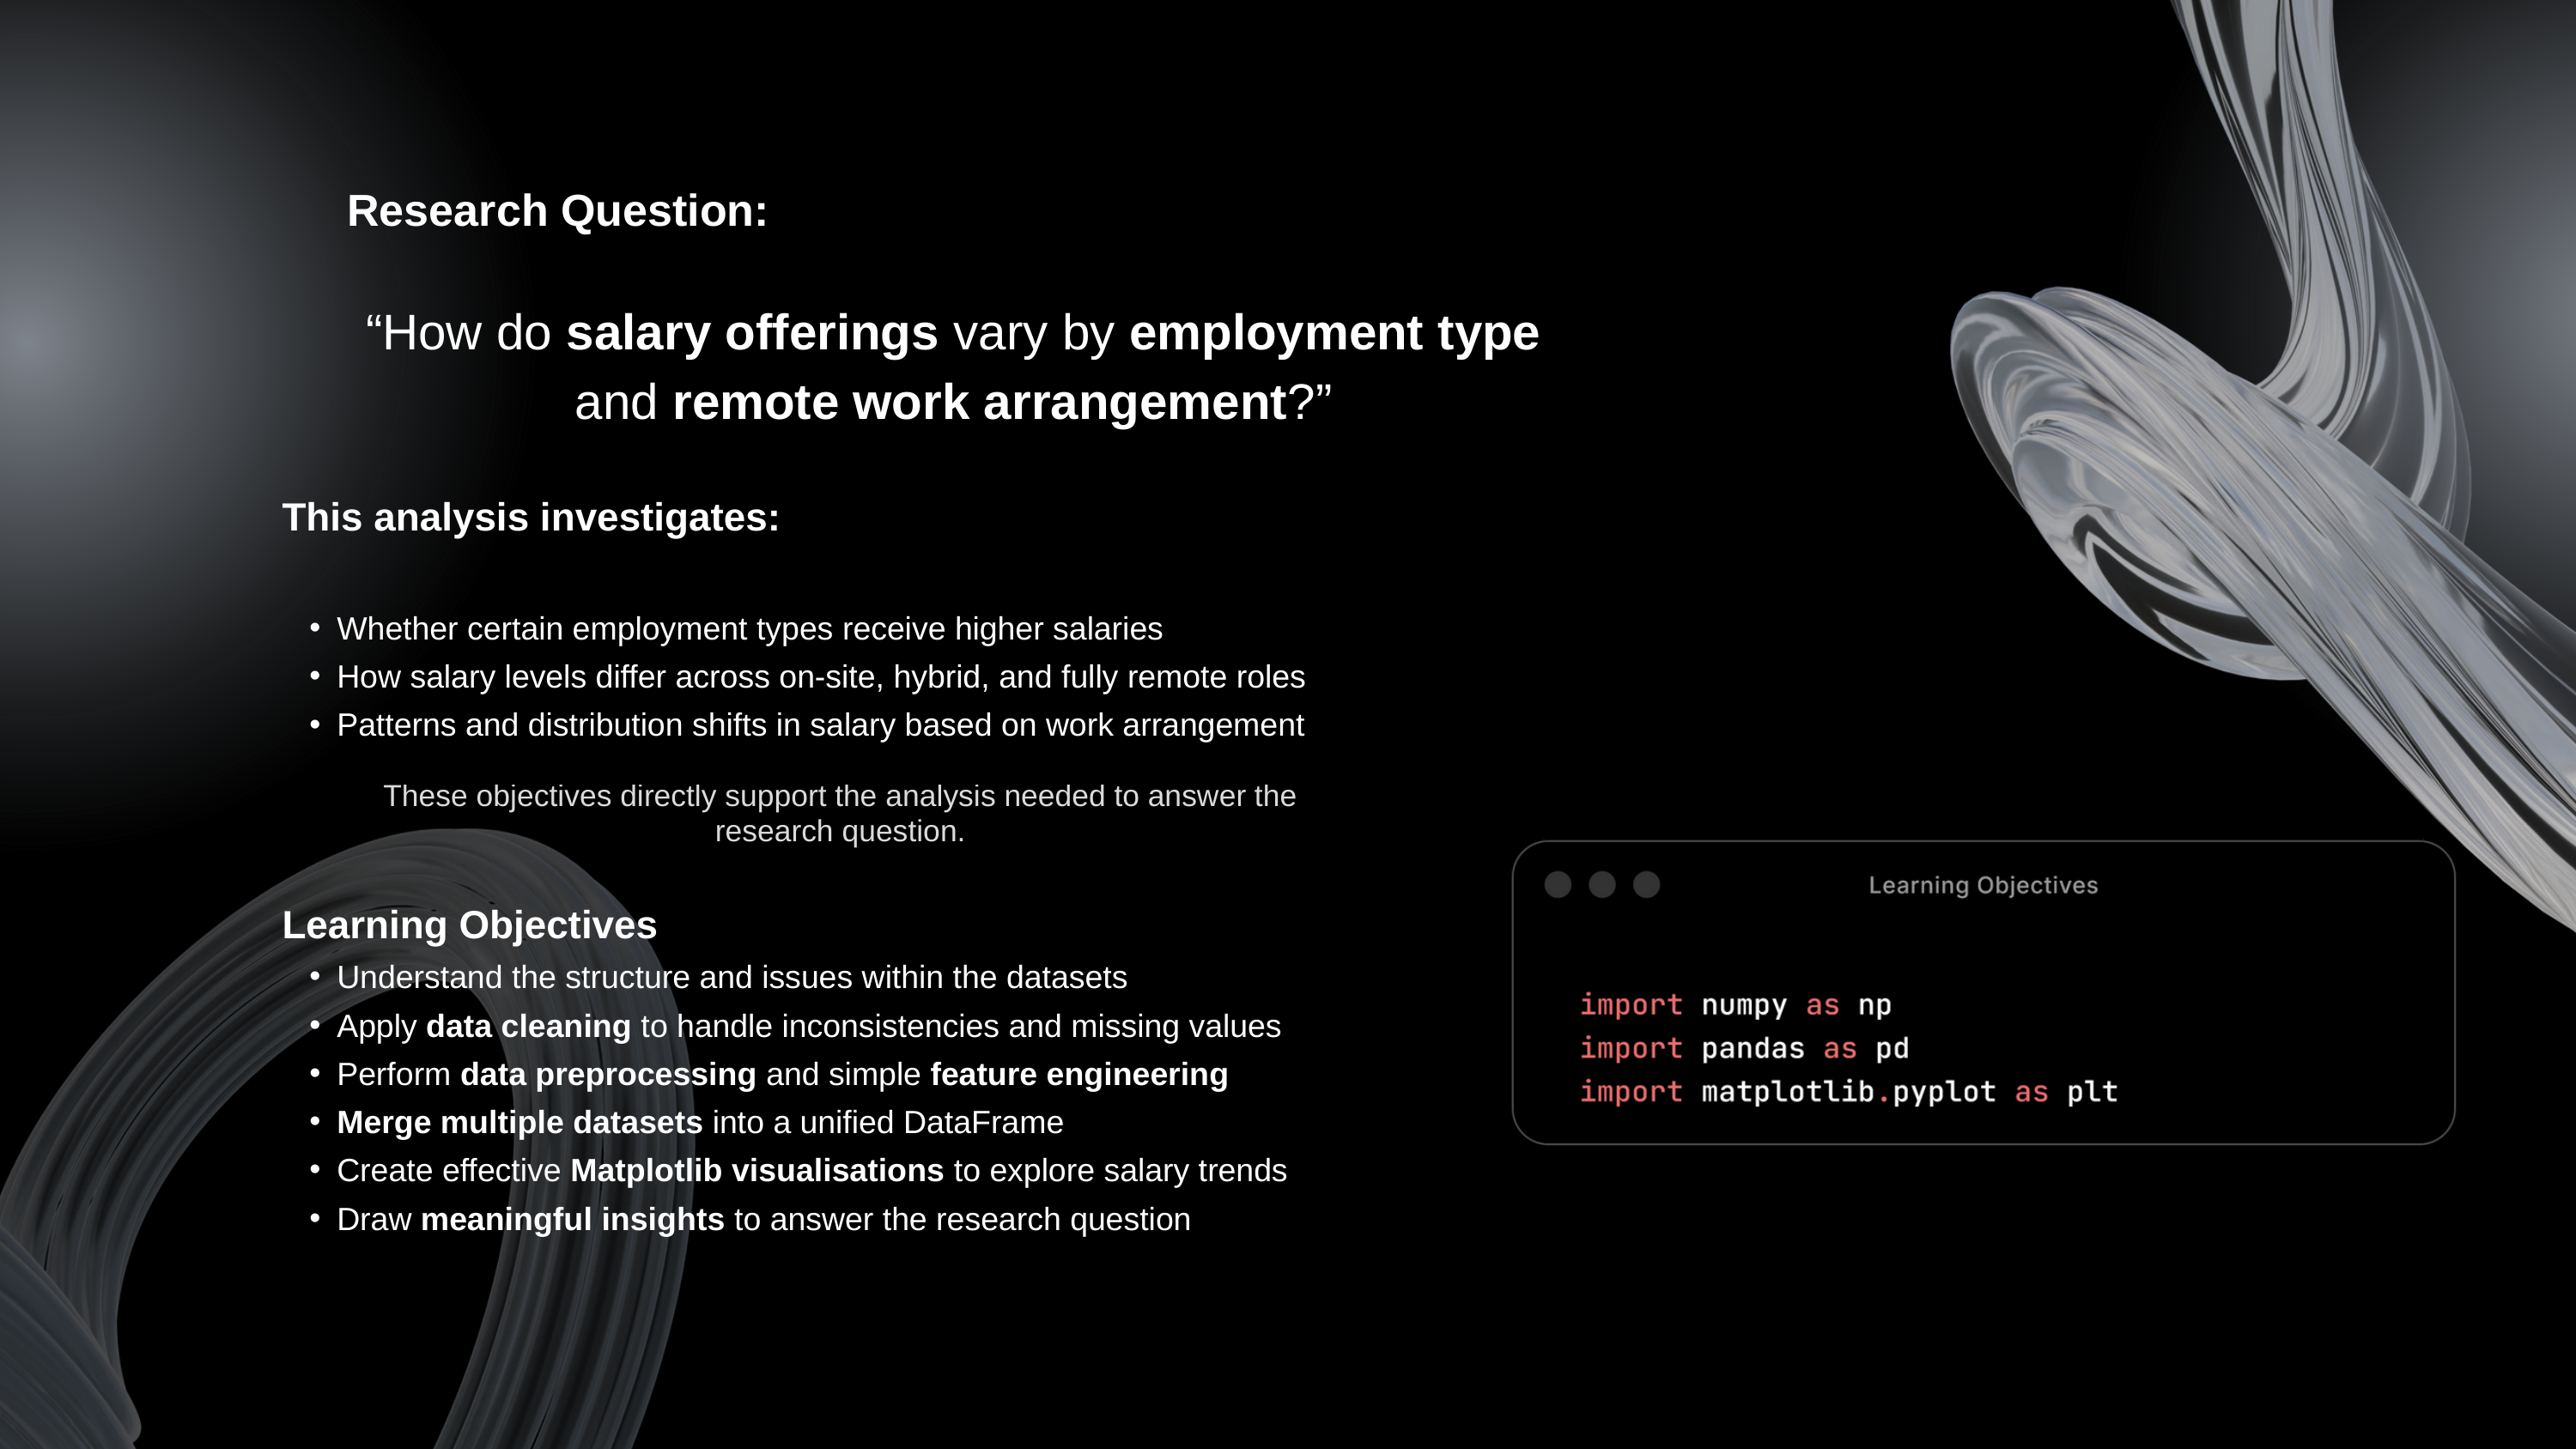

Research Question:
“How do salary offerings vary by employment type and remote work arrangement?”
This analysis investigates:

Whether certain employment types receive higher salaries
How salary levels differ across on-site, hybrid, and fully remote roles
Patterns and distribution shifts in salary based on work arrangement

Learning Objectives
Understand the structure and issues within the datasets
Apply data cleaning to handle inconsistencies and missing values
Perform data preprocessing and simple feature engineering
Merge multiple datasets into a unified DataFrame
Create effective Matplotlib visualisations to explore salary trends
Draw meaningful insights to answer the research question
These objectives directly support the analysis needed to answer the research question.